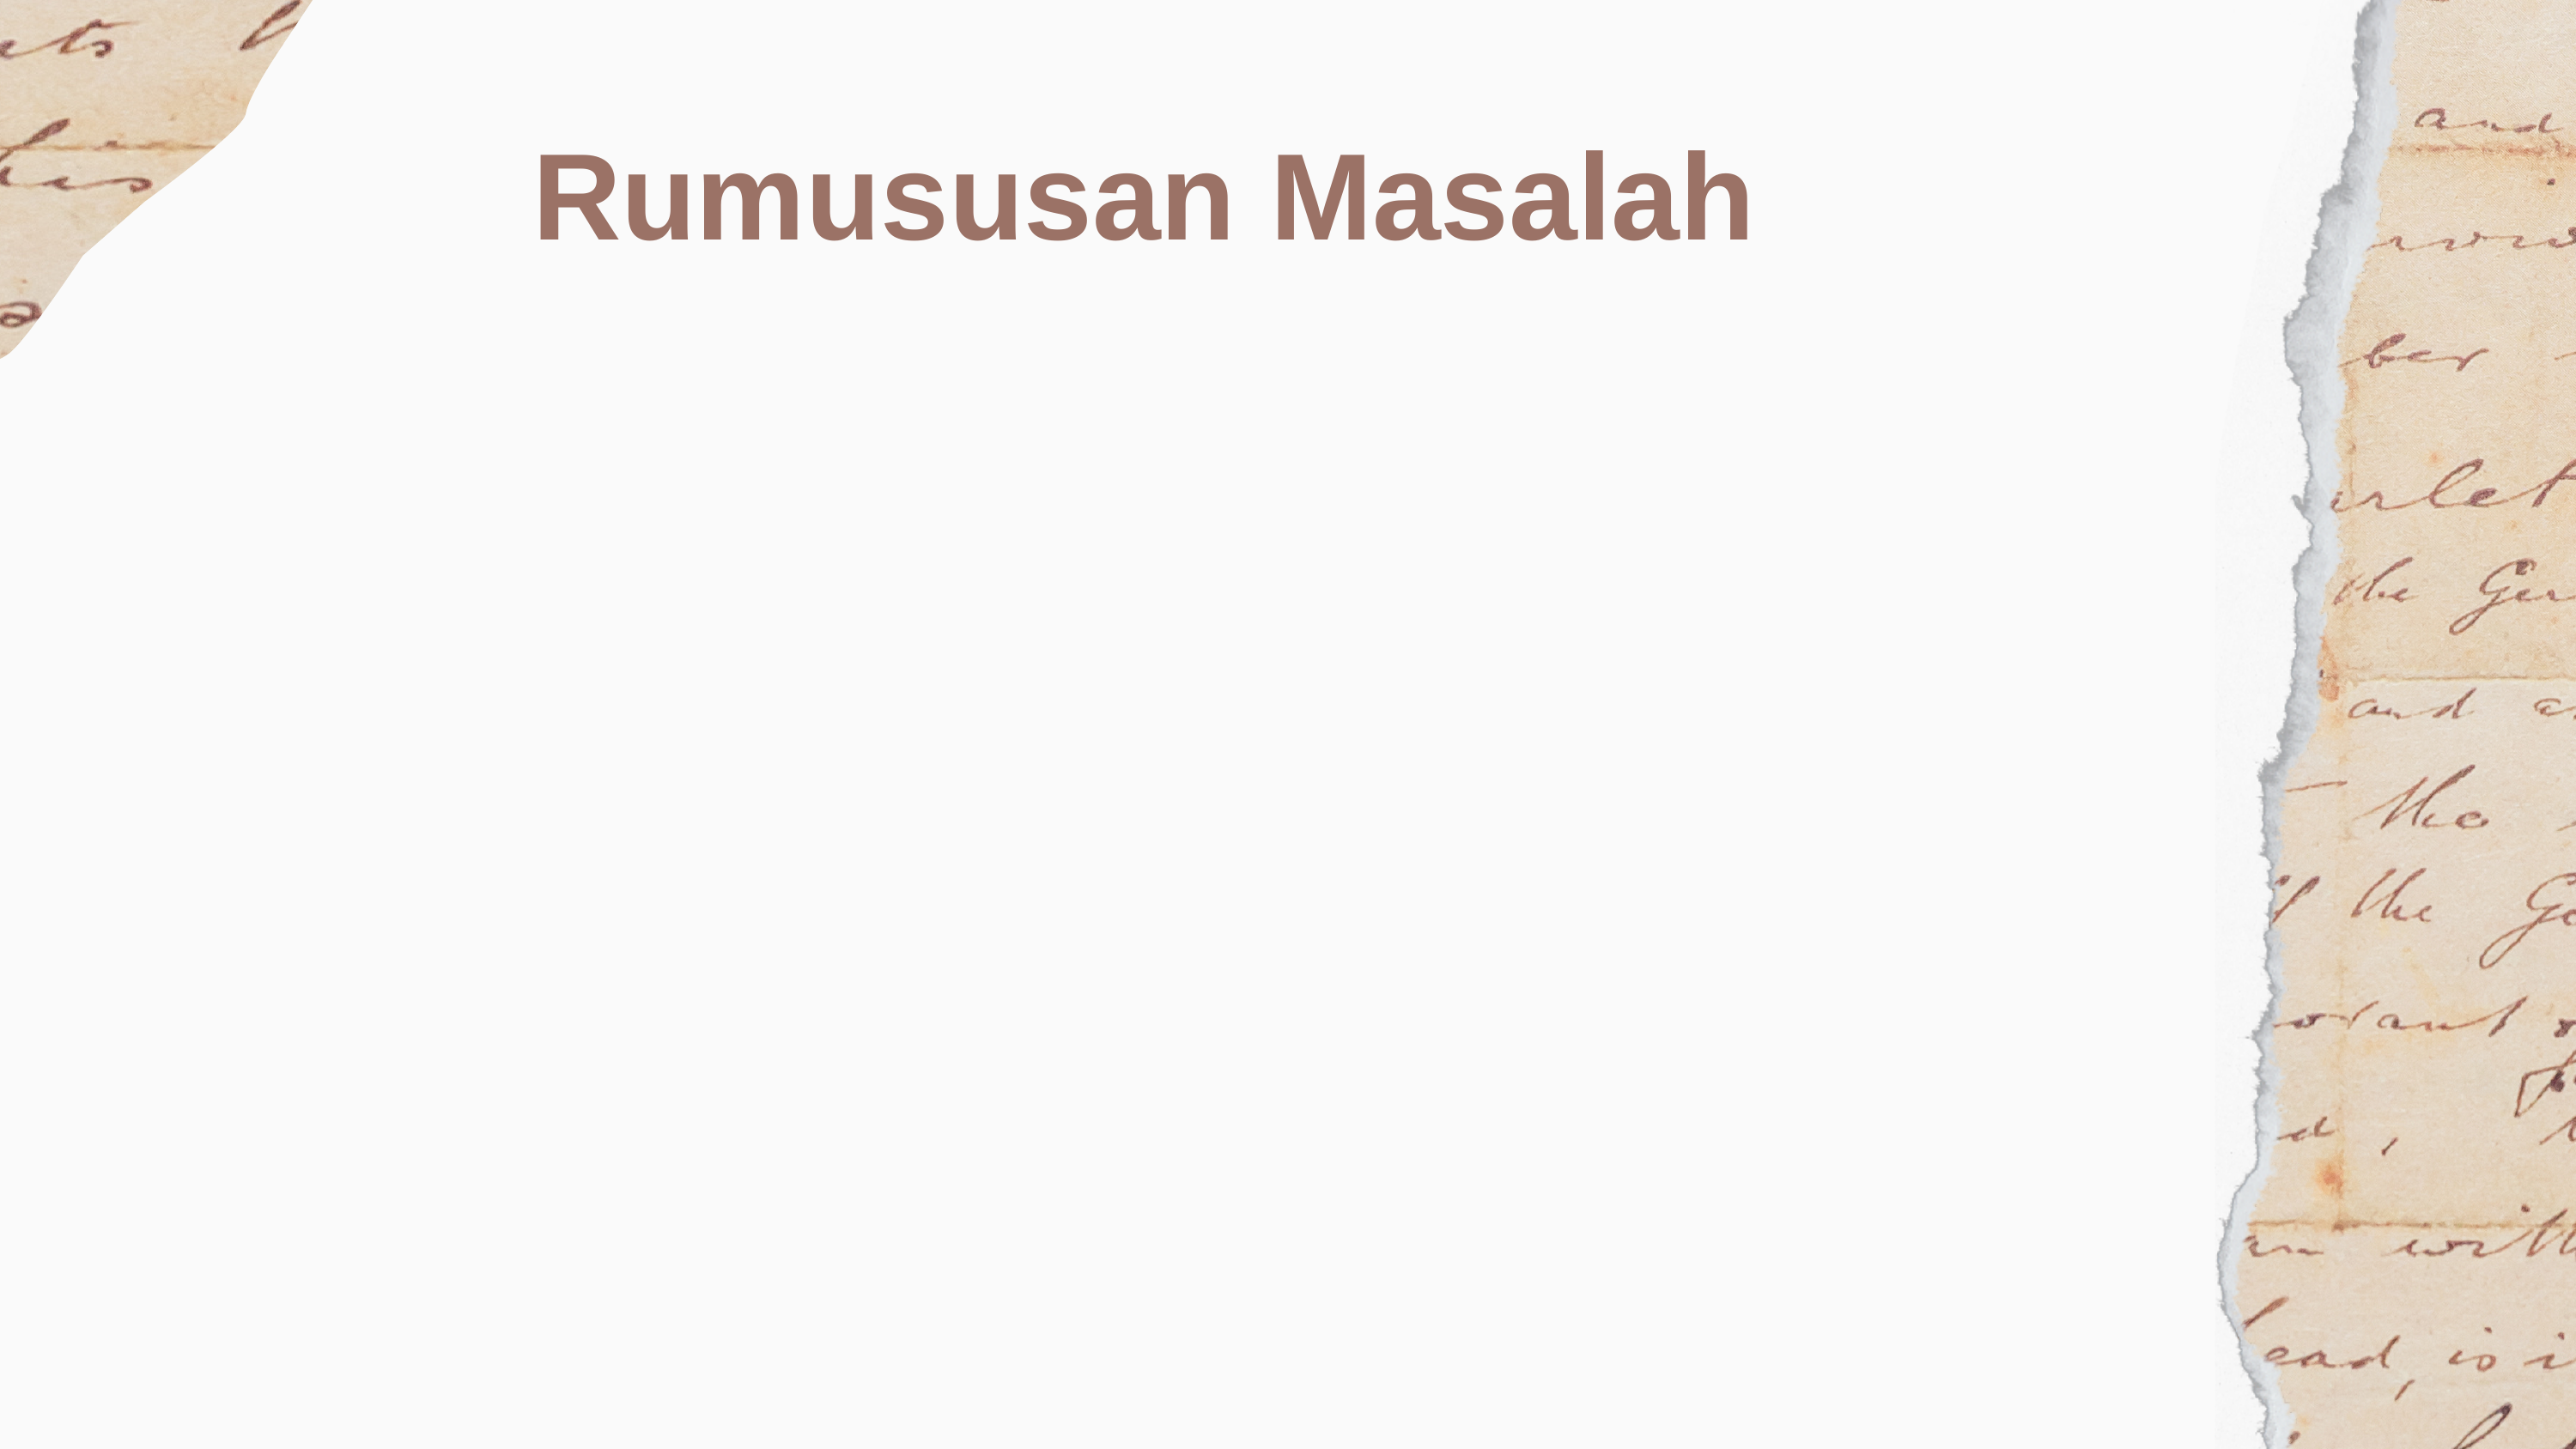

Rumususan Masalah
01
02
MAIN CONCEPT
Bagaimana cara Stoikisme membantu seseorang menghadapi tantangan hidup?
03
PROJECT OVERVIEW